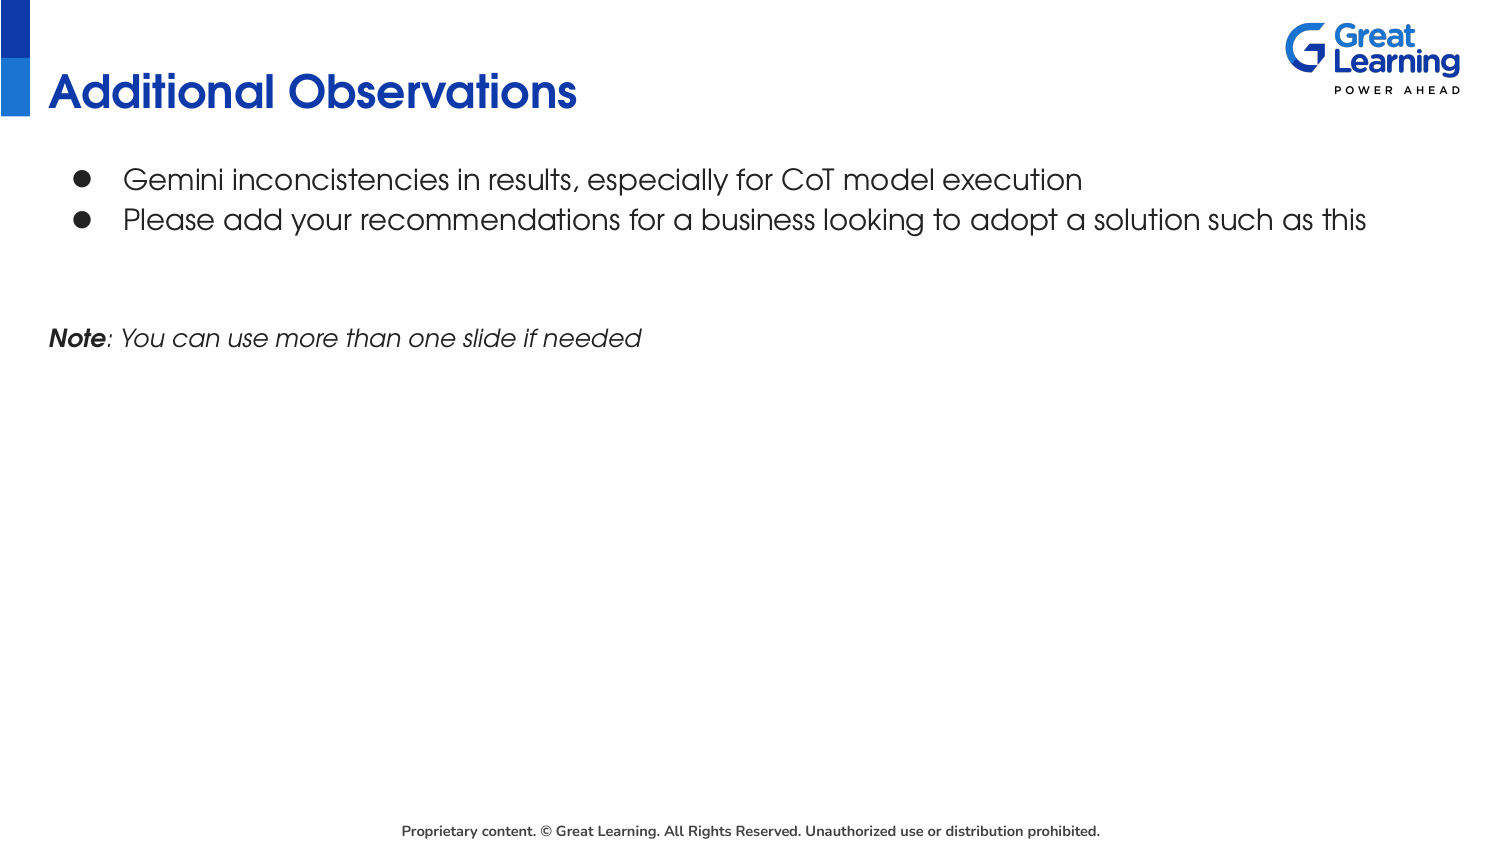

# Additional Observations
Gemini inconcistencies in results, especially for CoT model execution
Please add your recommendations for a business looking to adopt a solution such as this

Note: You can use more than one slide if needed